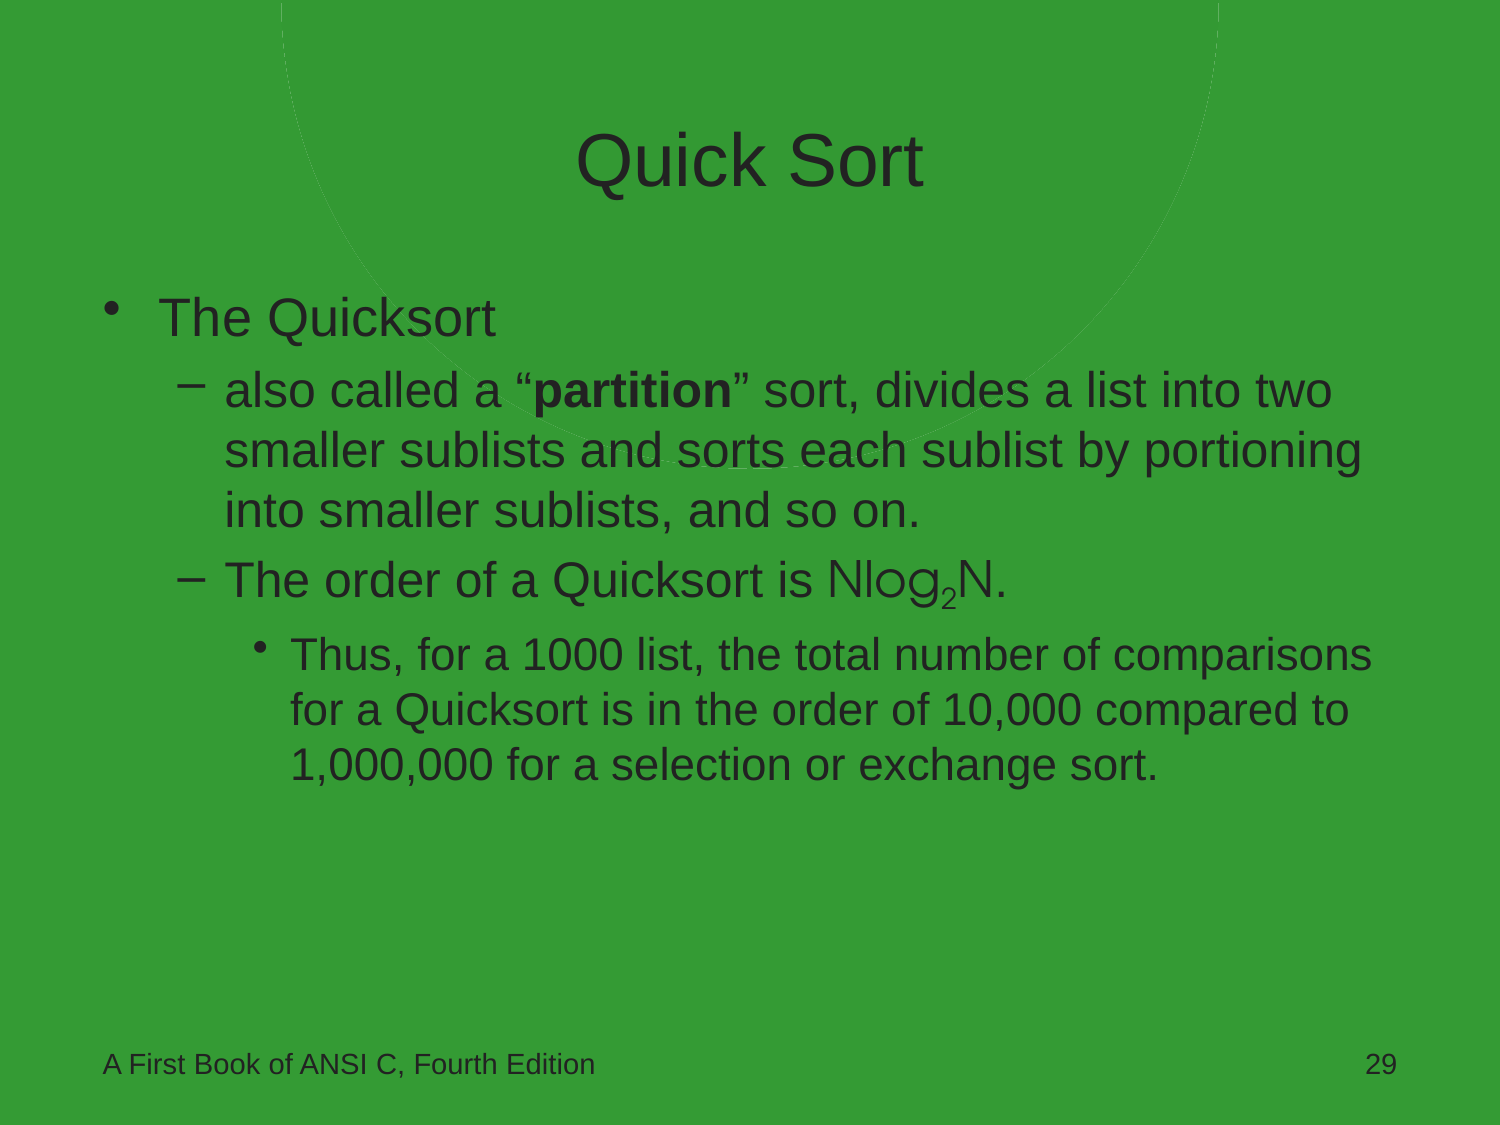

# Quick Sort
The Quicksort
also called a “partition” sort, divides a list into two smaller sublists and sorts each sublist by portioning into smaller sublists, and so on.
The order of a Quicksort is Nlog2N.
Thus, for a 1000 list, the total number of comparisons for a Quicksort is in the order of 10,000 compared to 1,000,000 for a selection or exchange sort.
A First Book of ANSI C, Fourth Edition
29